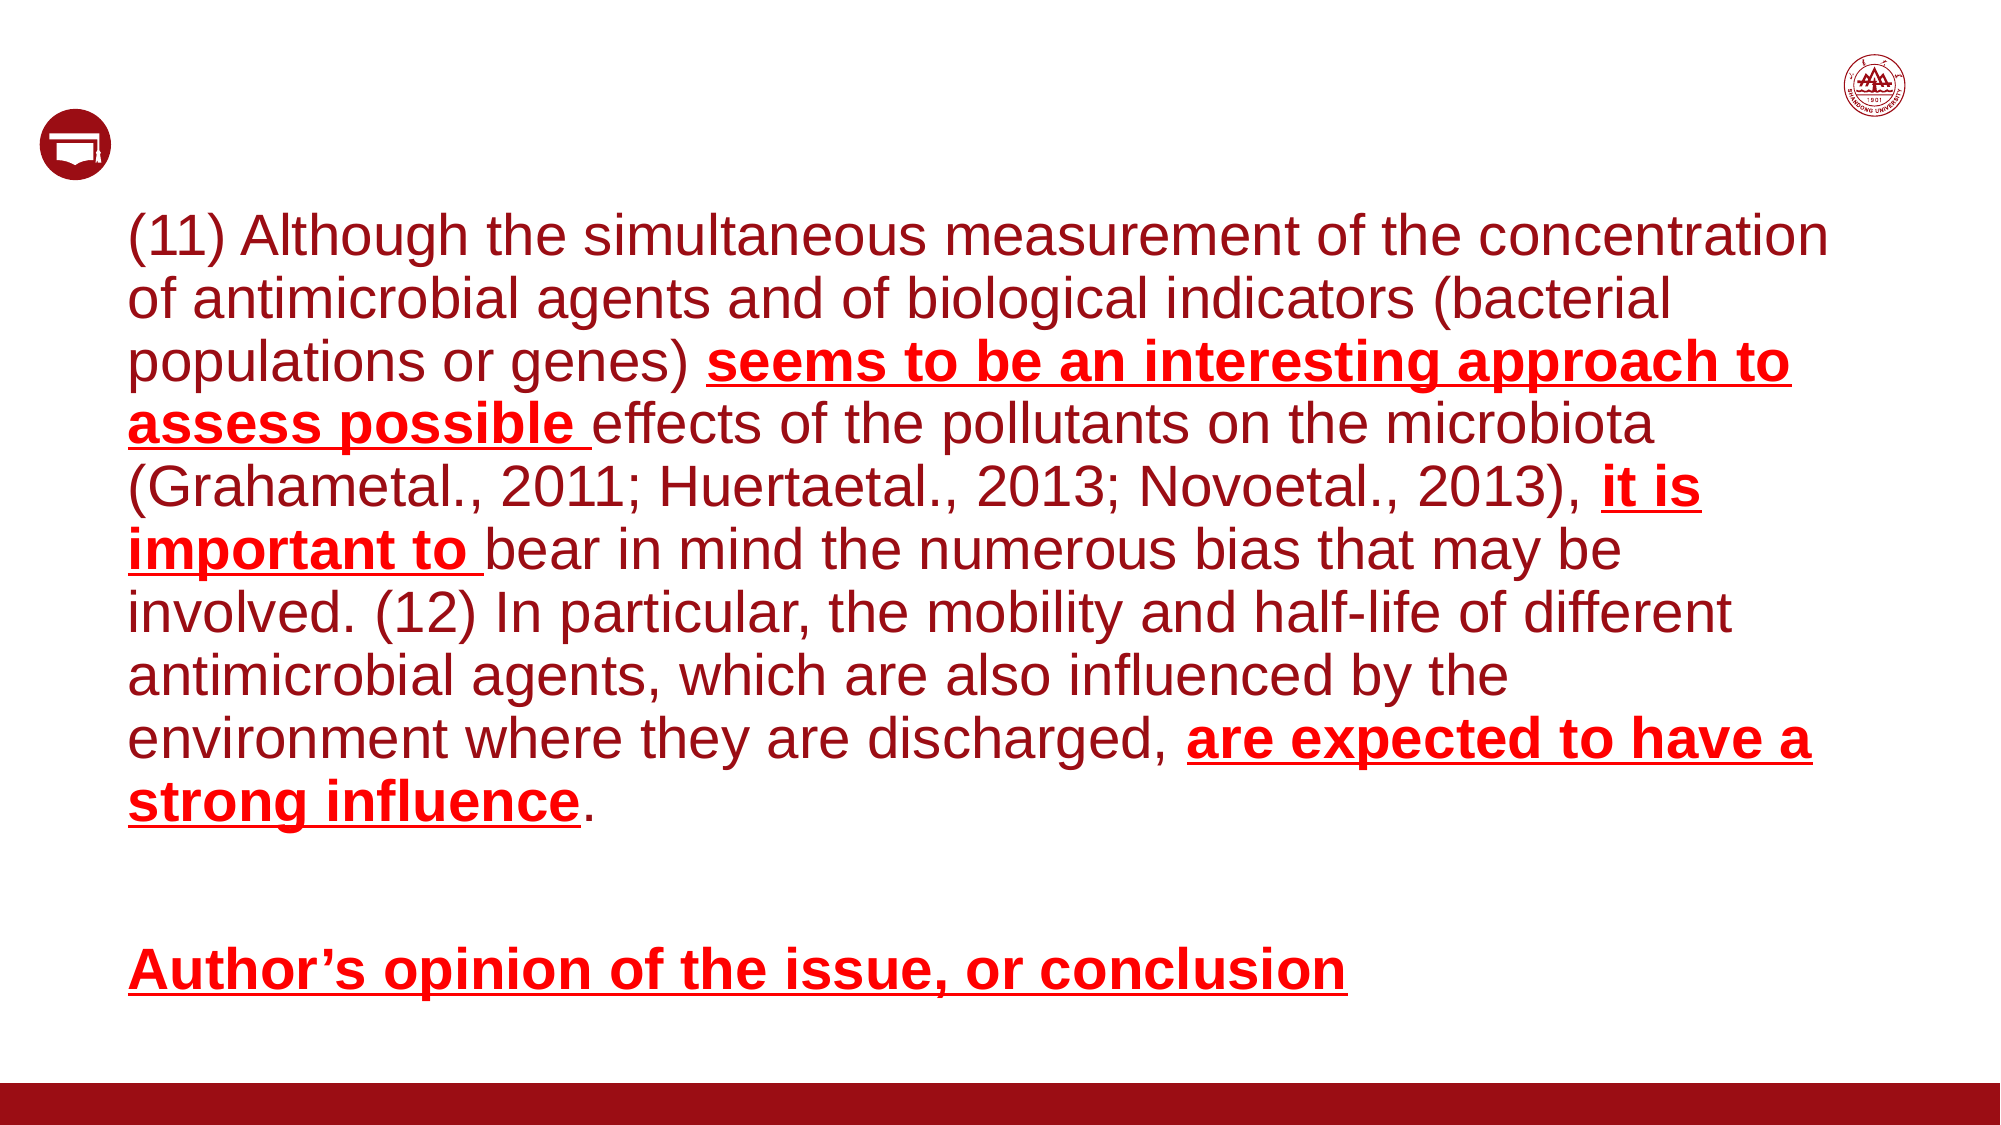

(11) Although the simultaneous measurement of the concentration of antimicrobial agents and of biological indicators (bacterial populations or genes) seems to be an interesting approach to assess possible effects of the pollutants on the microbiota (Grahametal., 2011; Huertaetal., 2013; Novoetal., 2013), it is important to bear in mind the numerous bias that may be involved. (12) In particular, the mobility and half-life of different antimicrobial agents, which are also influenced by the environment where they are discharged, are expected to have a strong influence.

Author’s opinion of the issue, or conclusion